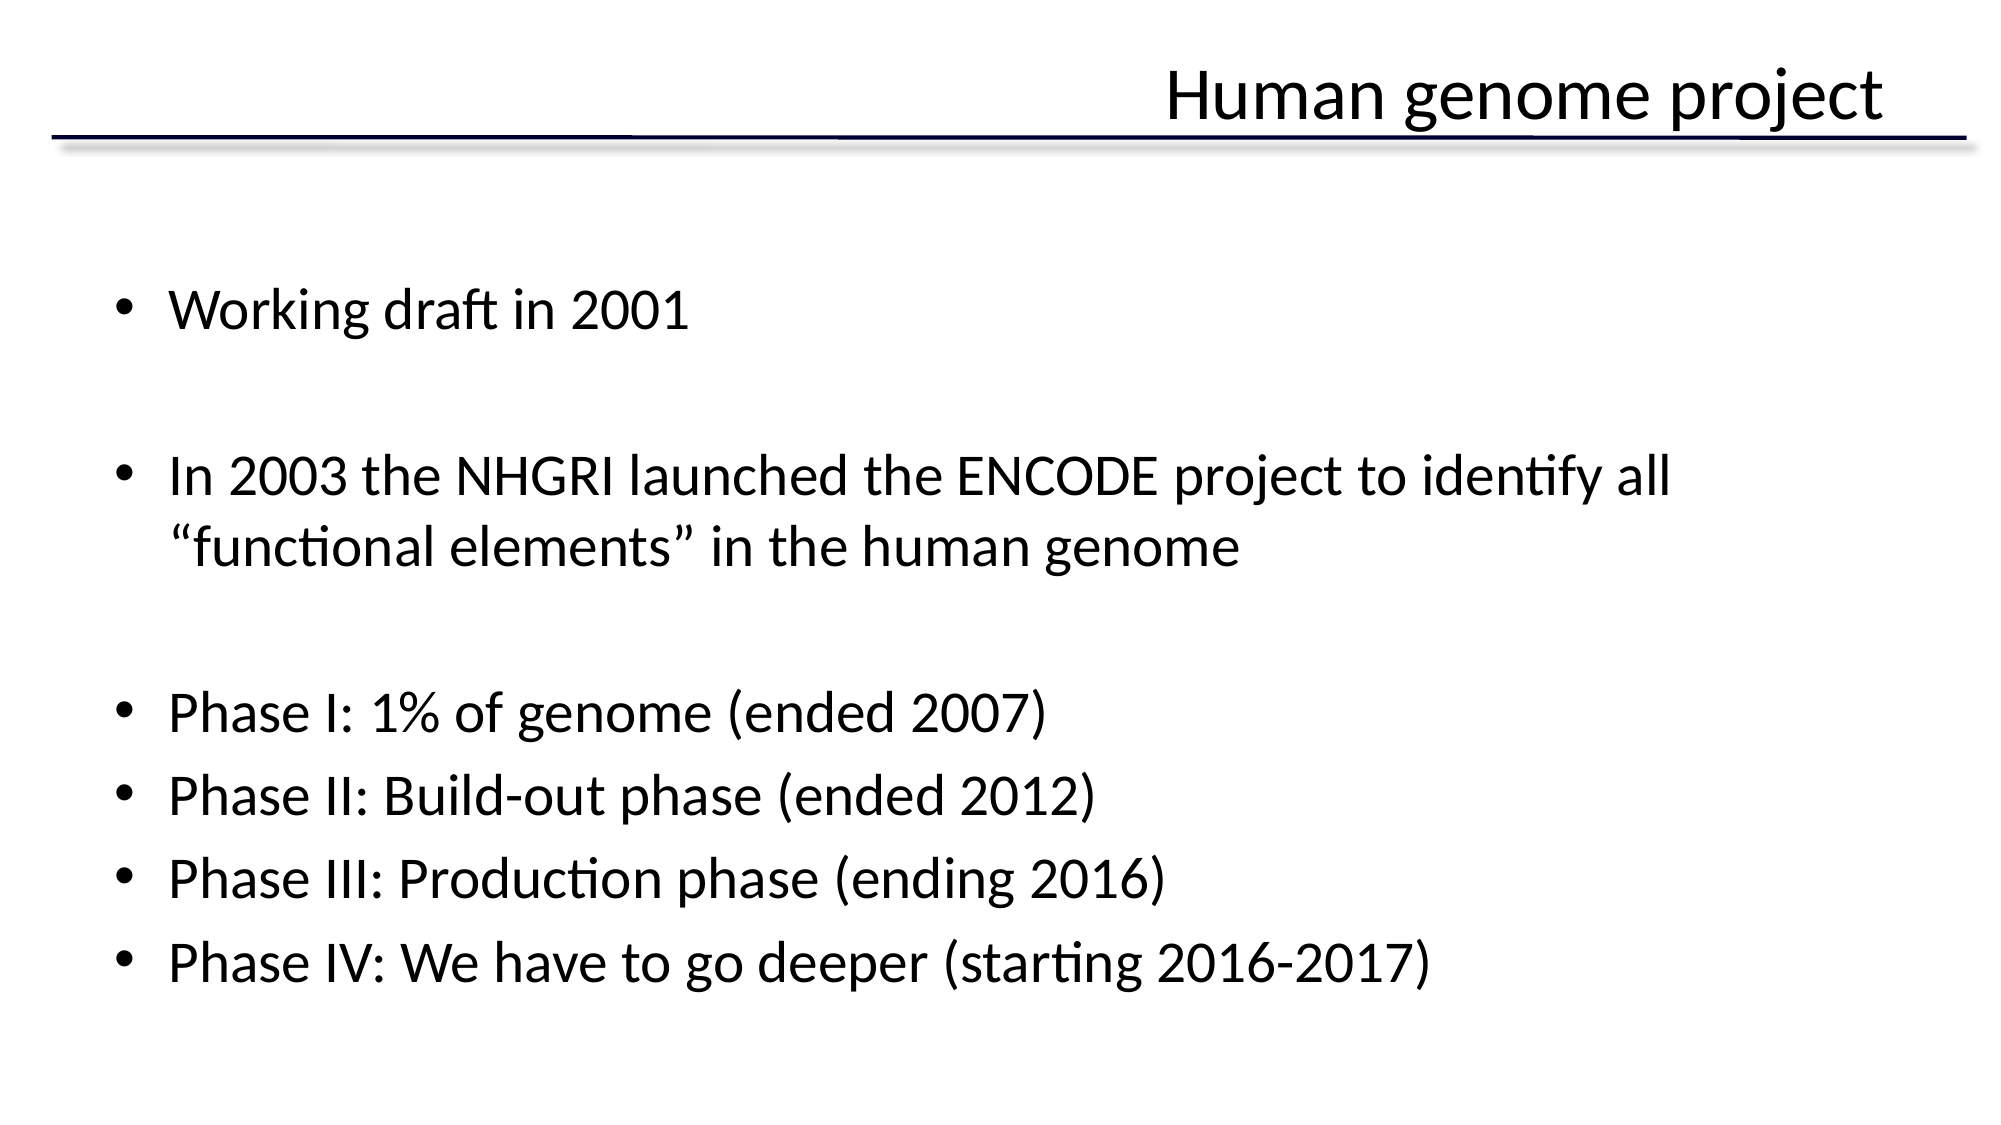

# Human genome project
Working draft in 2001

In 2003 the NHGRI launched the ENCODE project to identify all “functional elements” in the human genome

Phase I: 1% of genome (ended 2007)
Phase II: Build-out phase (ended 2012)
Phase III: Production phase (ending 2016)
Phase IV: We have to go deeper (starting 2016-2017)